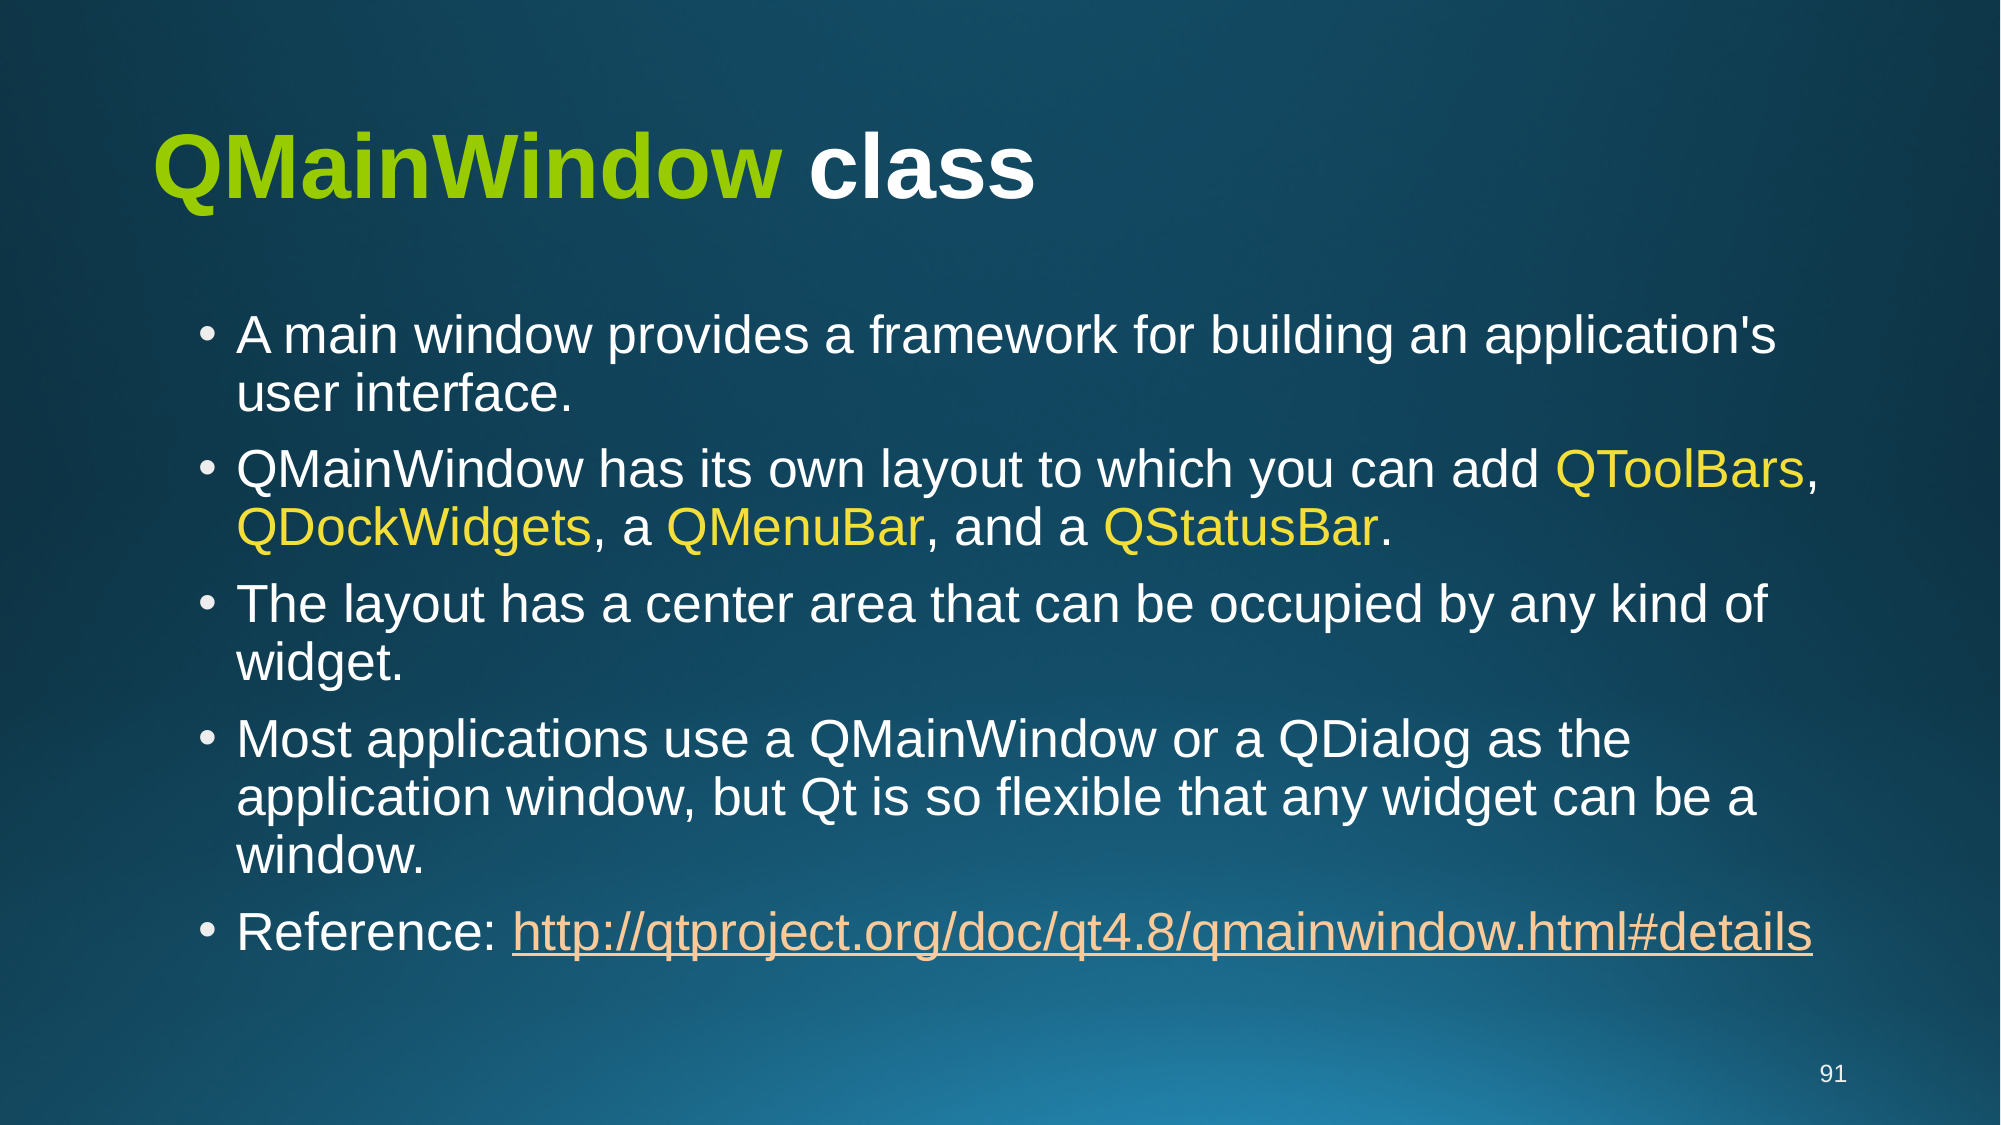

# QMainWindow class
A main window provides a framework for building an application's user interface.
QMainWindow has its own layout to which you can add QToolBars, QDockWidgets, a QMenuBar, and a QStatusBar.
The layout has a center area that can be occupied by any kind of widget.
Most applications use a QMainWindow or a QDialog as the application window, but Qt is so flexible that any widget can be a window.
Reference: http://qtproject.org/doc/qt4.8/qmainwindow.html#details
91